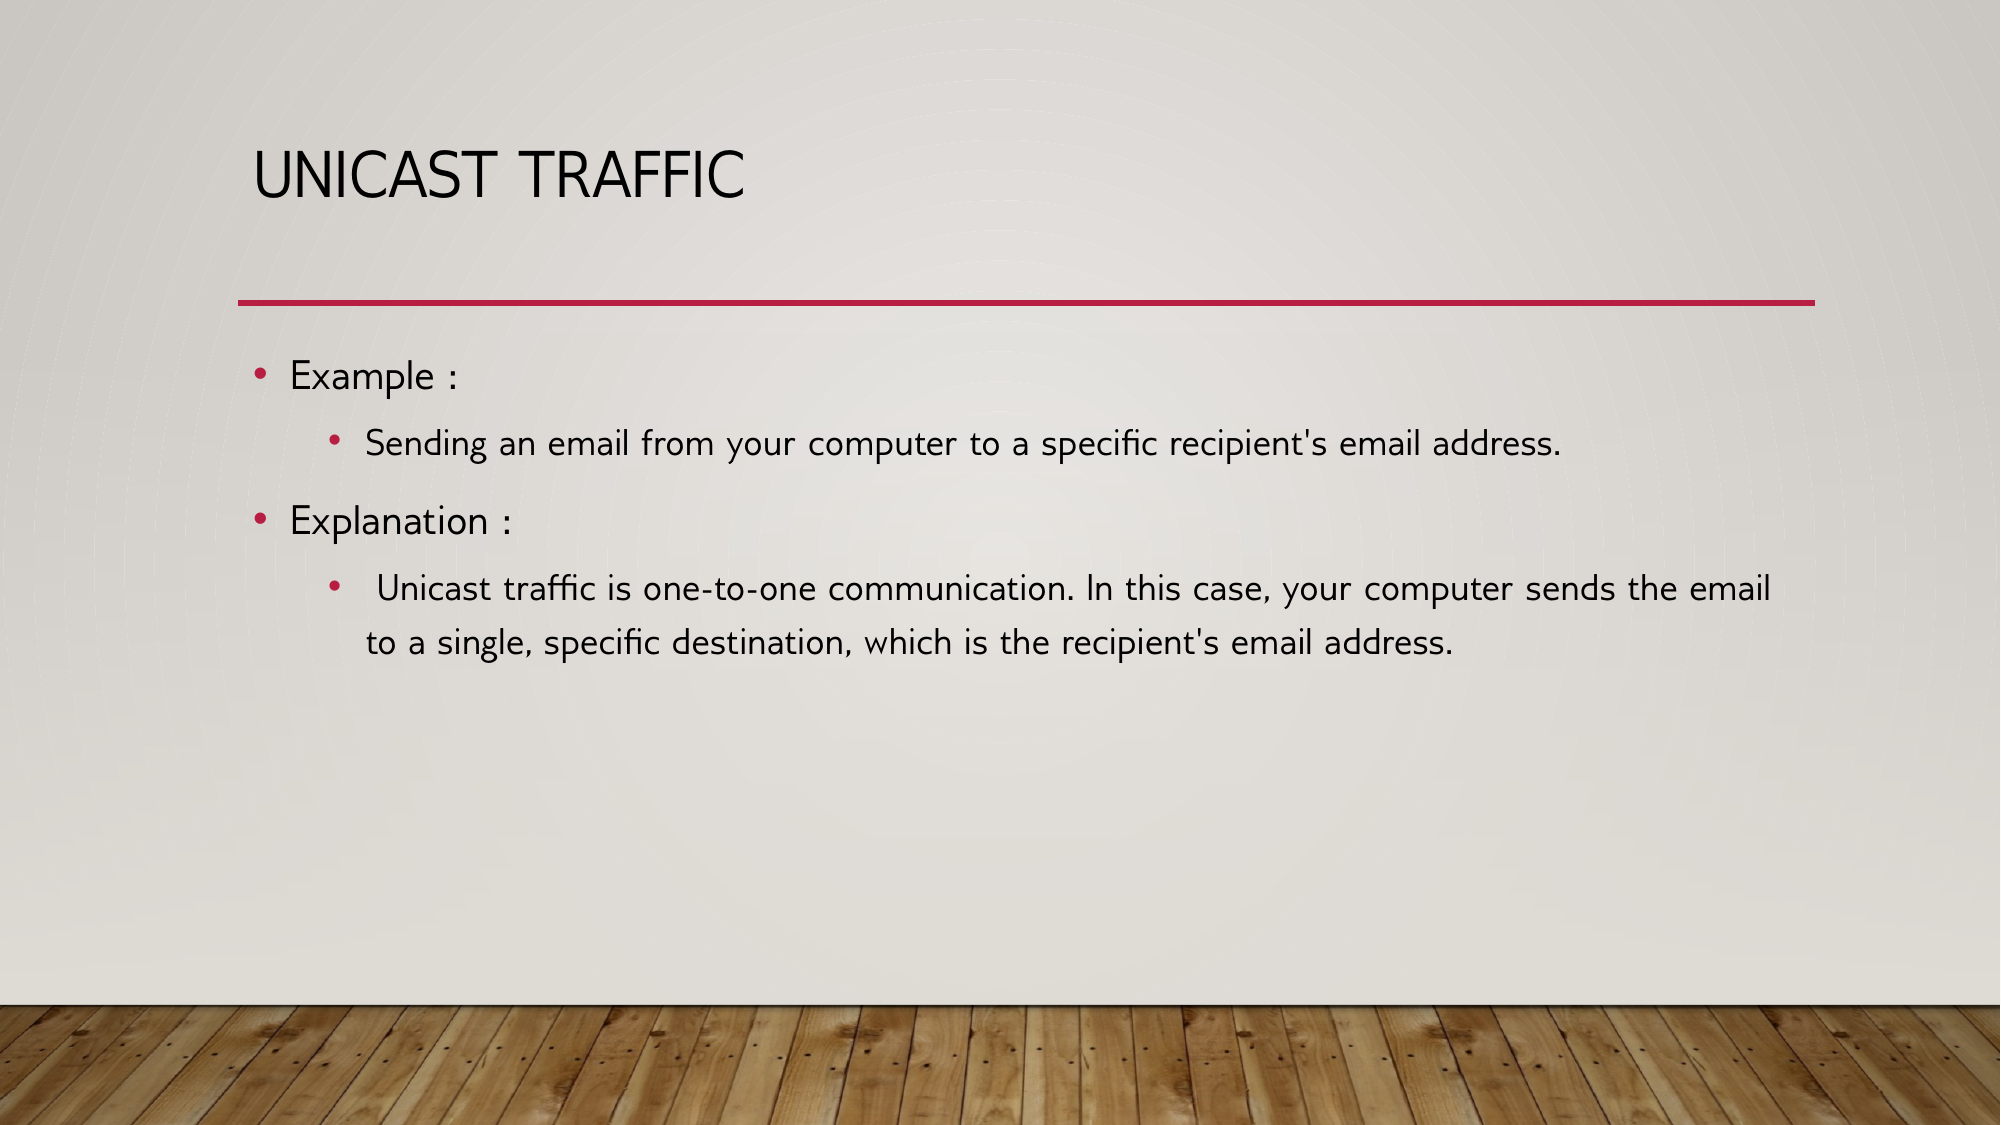

# UNICAST TRAFFIC
Example :
Sending an email from your computer to a specific recipient's email address.
Explanation :
 Unicast traffic is one-to-one communication. In this case, your computer sends the email to a single, specific destination, which is the recipient's email address.